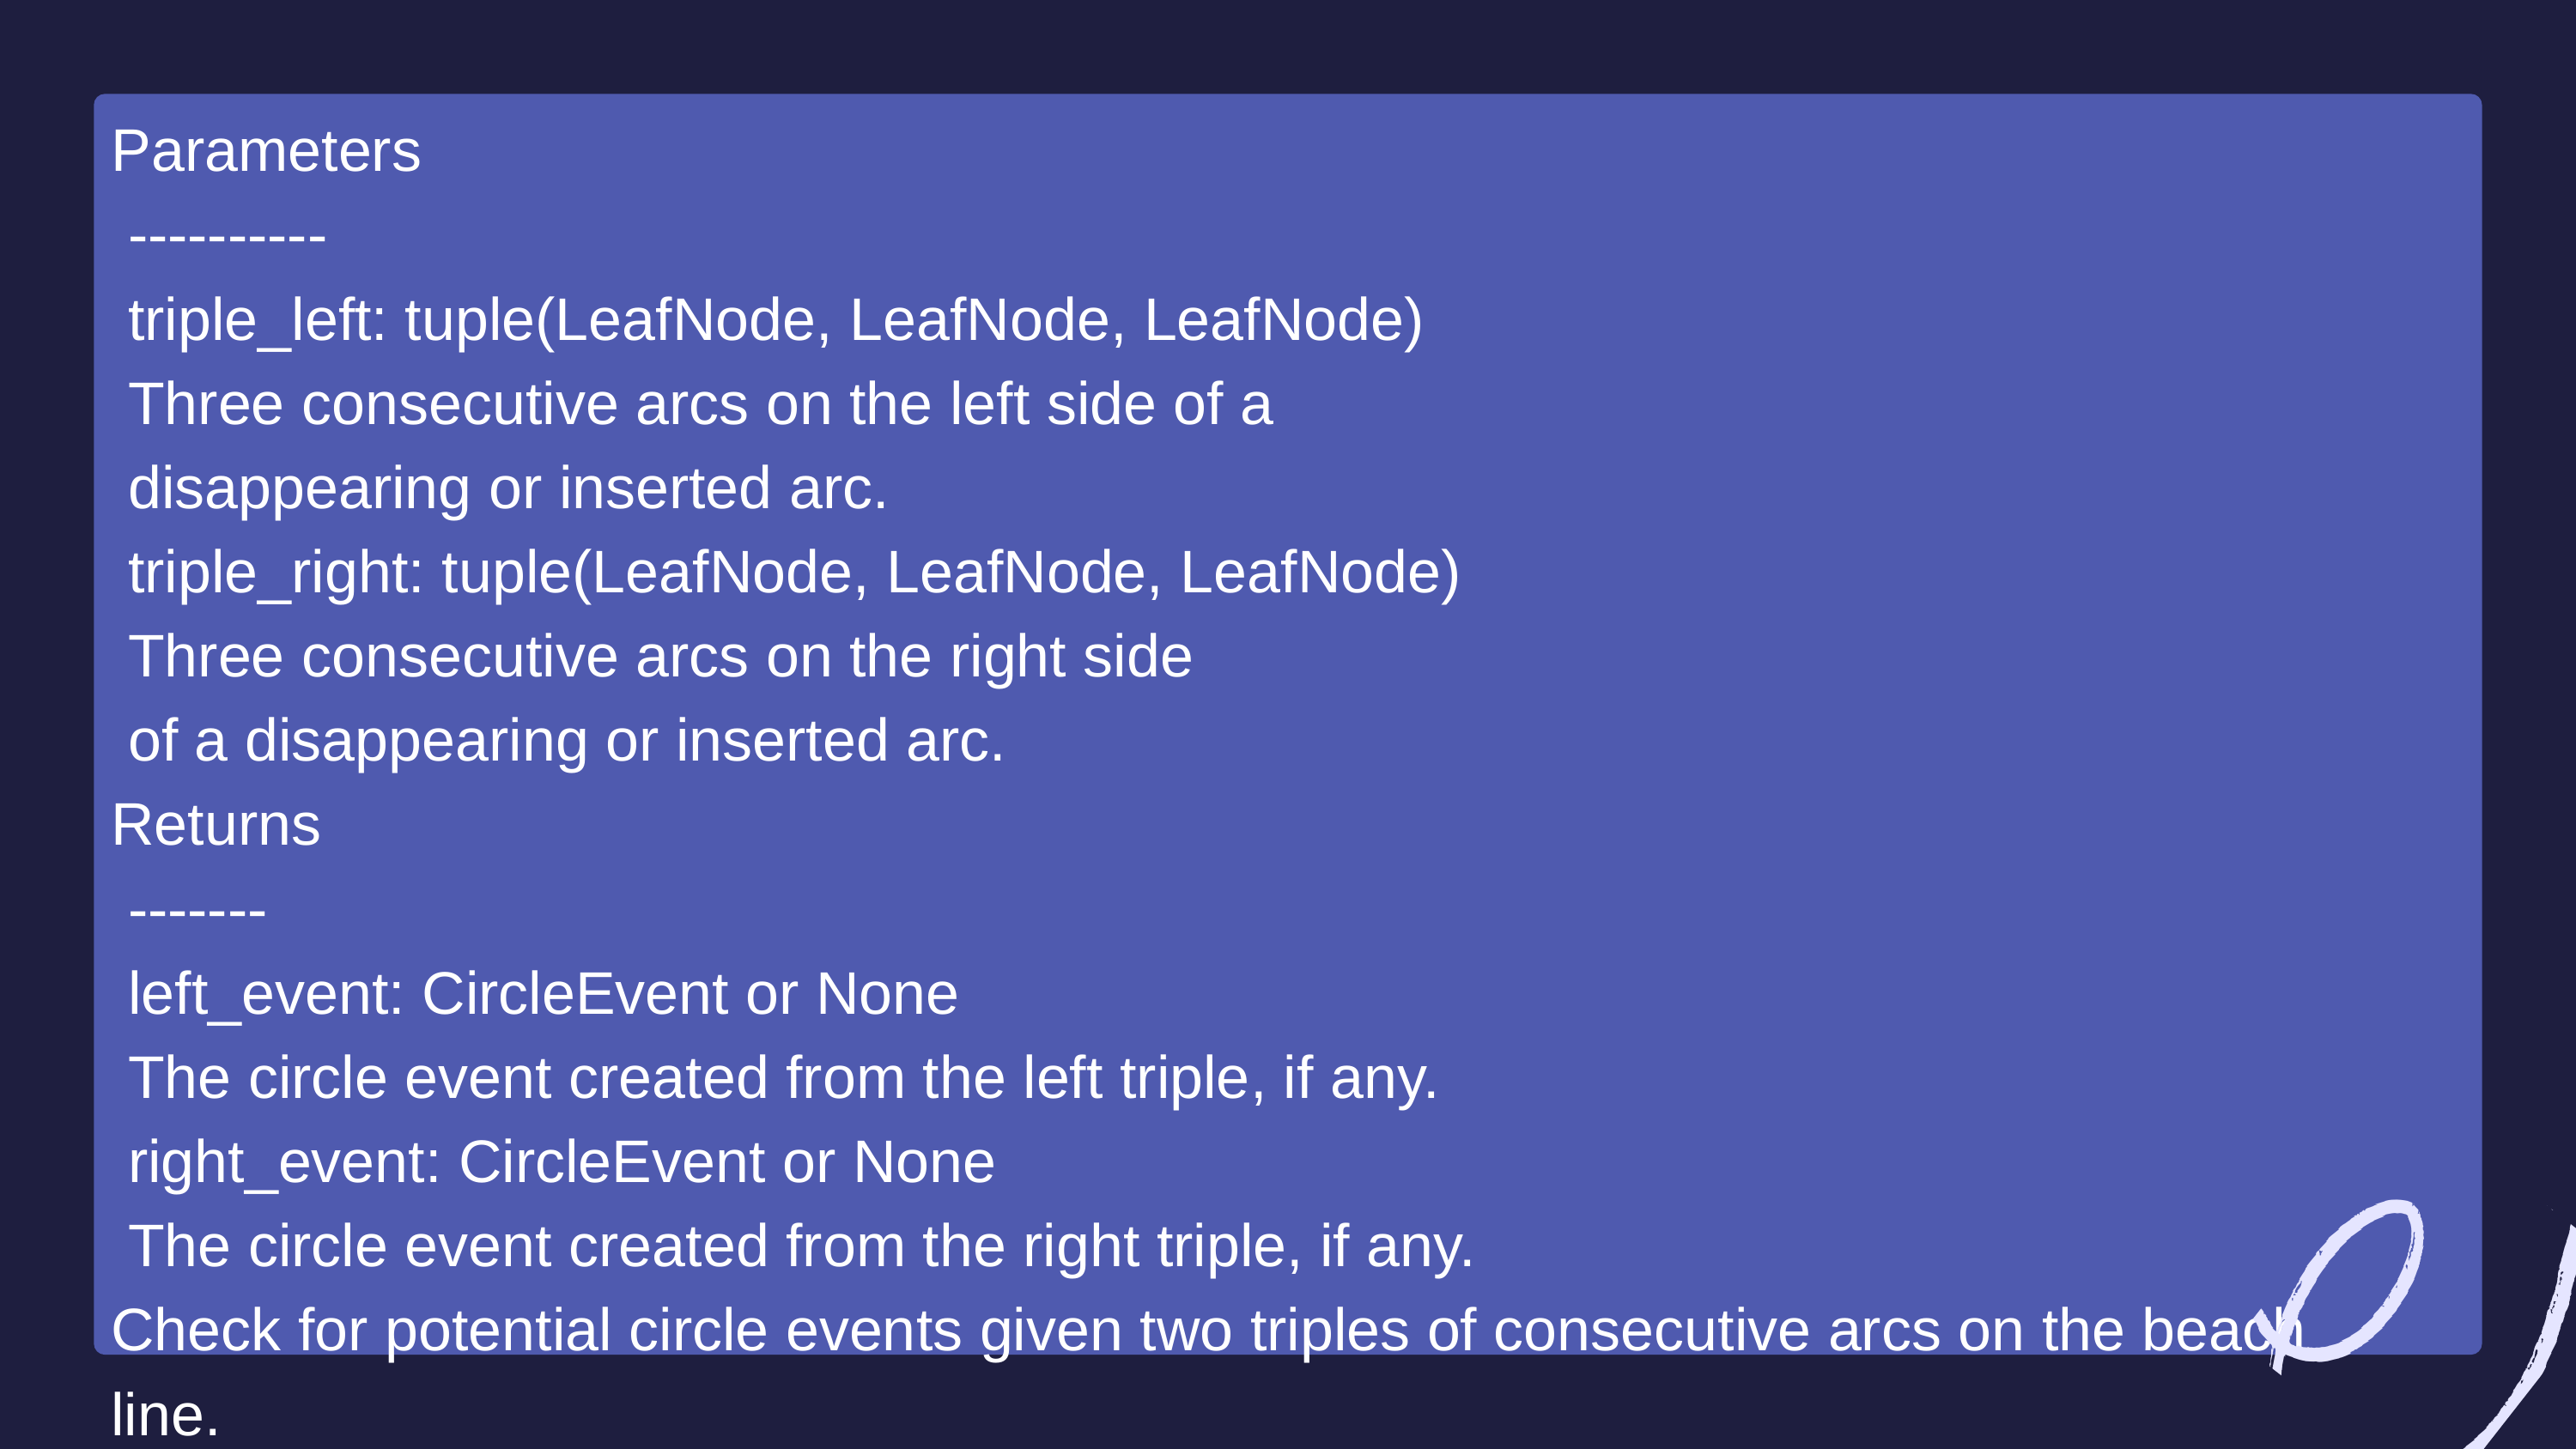

Parameters
 ----------
 triple_left: tuple(LeafNode, LeafNode, LeafNode)
 Three consecutive arcs on the left side of a
 disappearing or inserted arc.
 triple_right: tuple(LeafNode, LeafNode, LeafNode)
 Three consecutive arcs on the right side
 of a disappearing or inserted arc.
Returns
 -------
 left_event: CircleEvent or None
 The circle event created from the left triple, if any.
 right_event: CircleEvent or None
 The circle event created from the right triple, if any.
Check for potential circle events given two triples of consecutive arcs on the beach line.